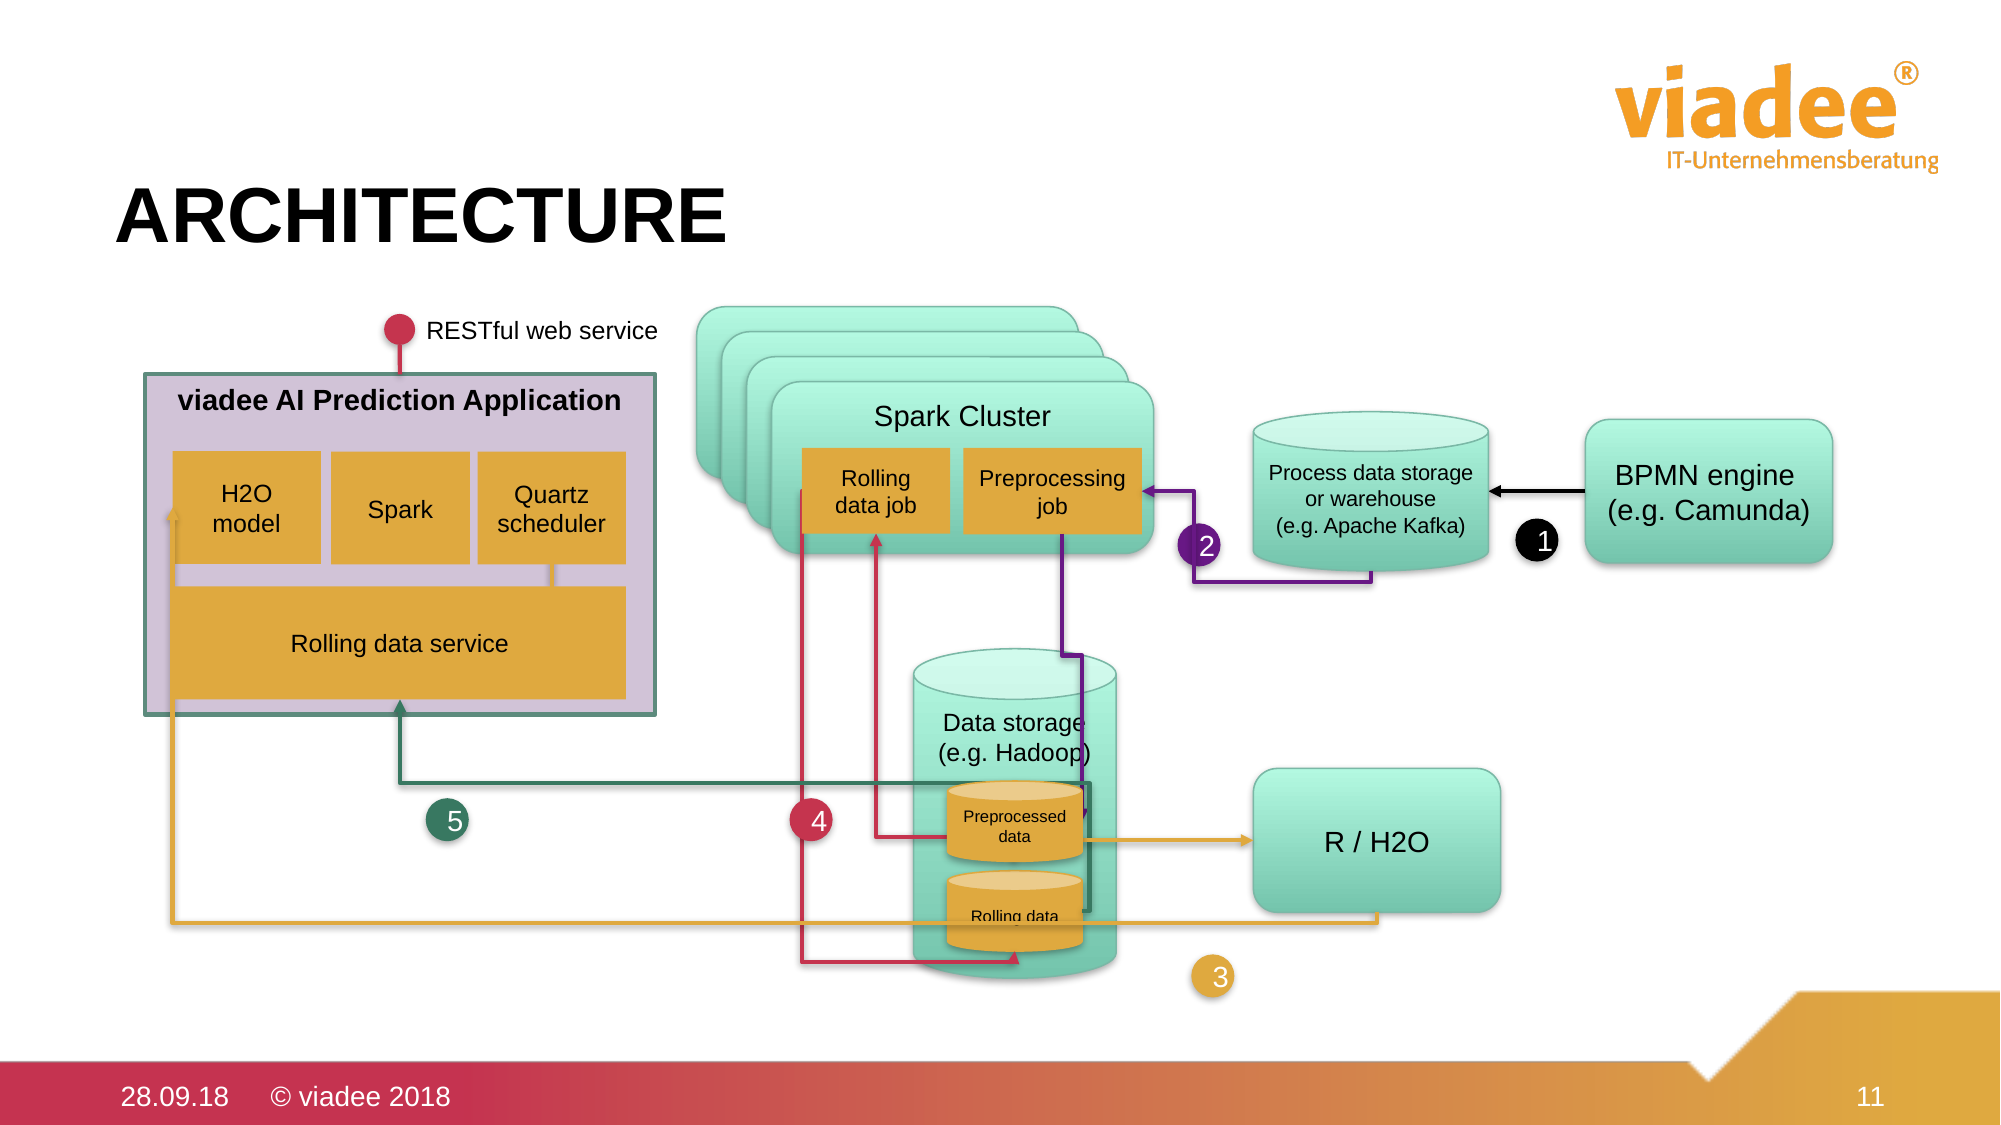

# Architecture
RESTful web service

Spark Cluster

viadee AI Prediction Application
Process data storage or warehouse
(e.g. Apache Kafka)
BPMN engine
(e.g. Camunda)
Rolling data job
Preprocessing job
H2O model
Spark
Quartz scheduler
1
2
Rolling data service
Data storage (e.g. Hadoop)
R / H2O
Preprocessed data
4
5
Rolling data
3
28.09.18	© viadee 2018
11